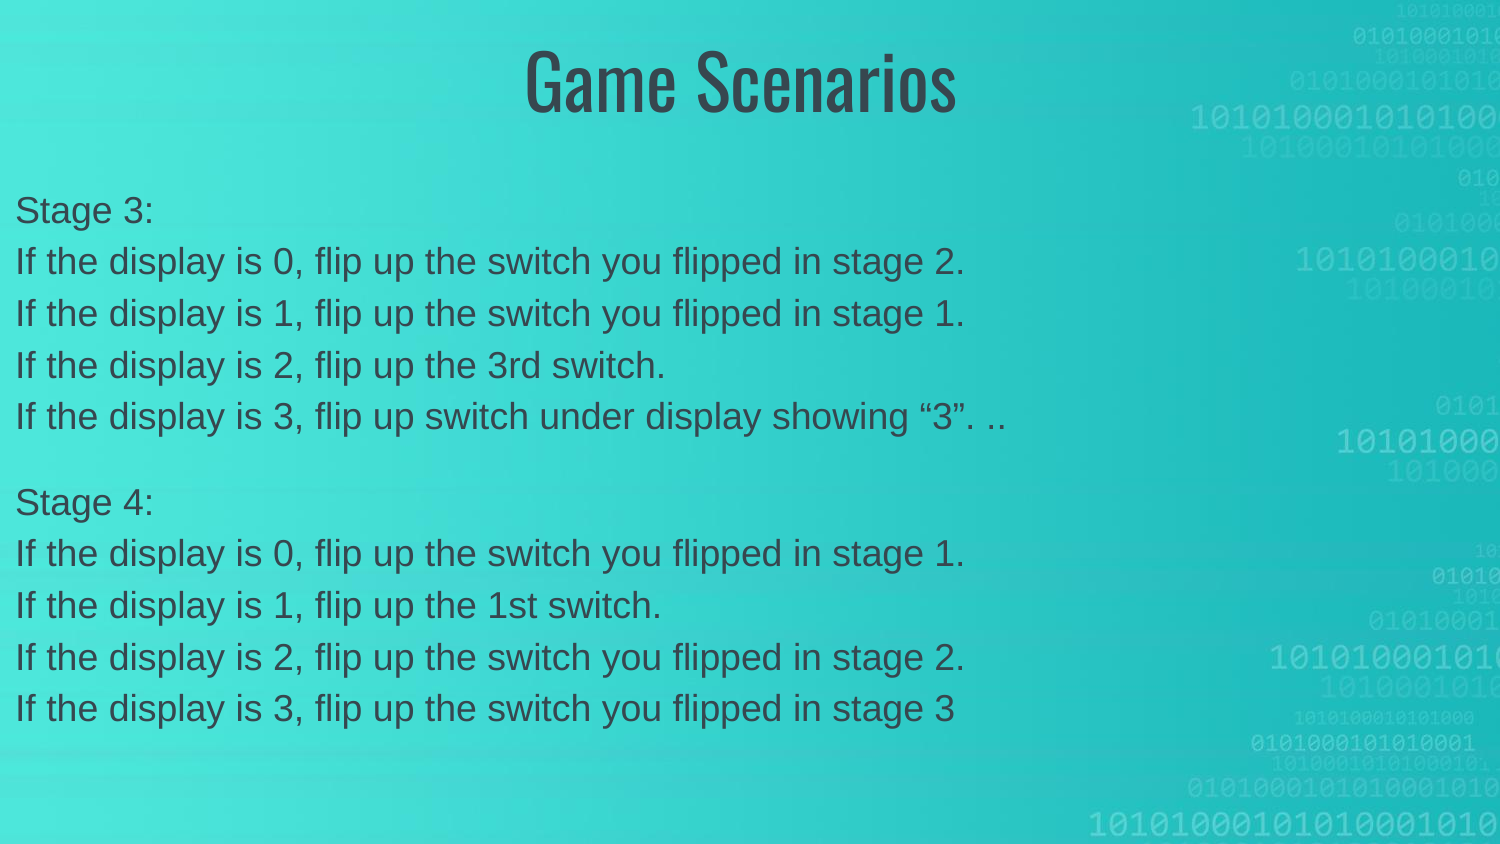

# Game Scenarios
Stage 3:
If the display is 0, flip up the switch you flipped in stage 2.
If the display is 1, flip up the switch you flipped in stage 1.
If the display is 2, flip up the 3rd switch.
If the display is 3, flip up switch under display showing “3”. ..
Stage 4:
If the display is 0, flip up the switch you flipped in stage 1.
If the display is 1, flip up the 1st switch.
If the display is 2, flip up the switch you flipped in stage 2.
If the display is 3, flip up the switch you flipped in stage 3